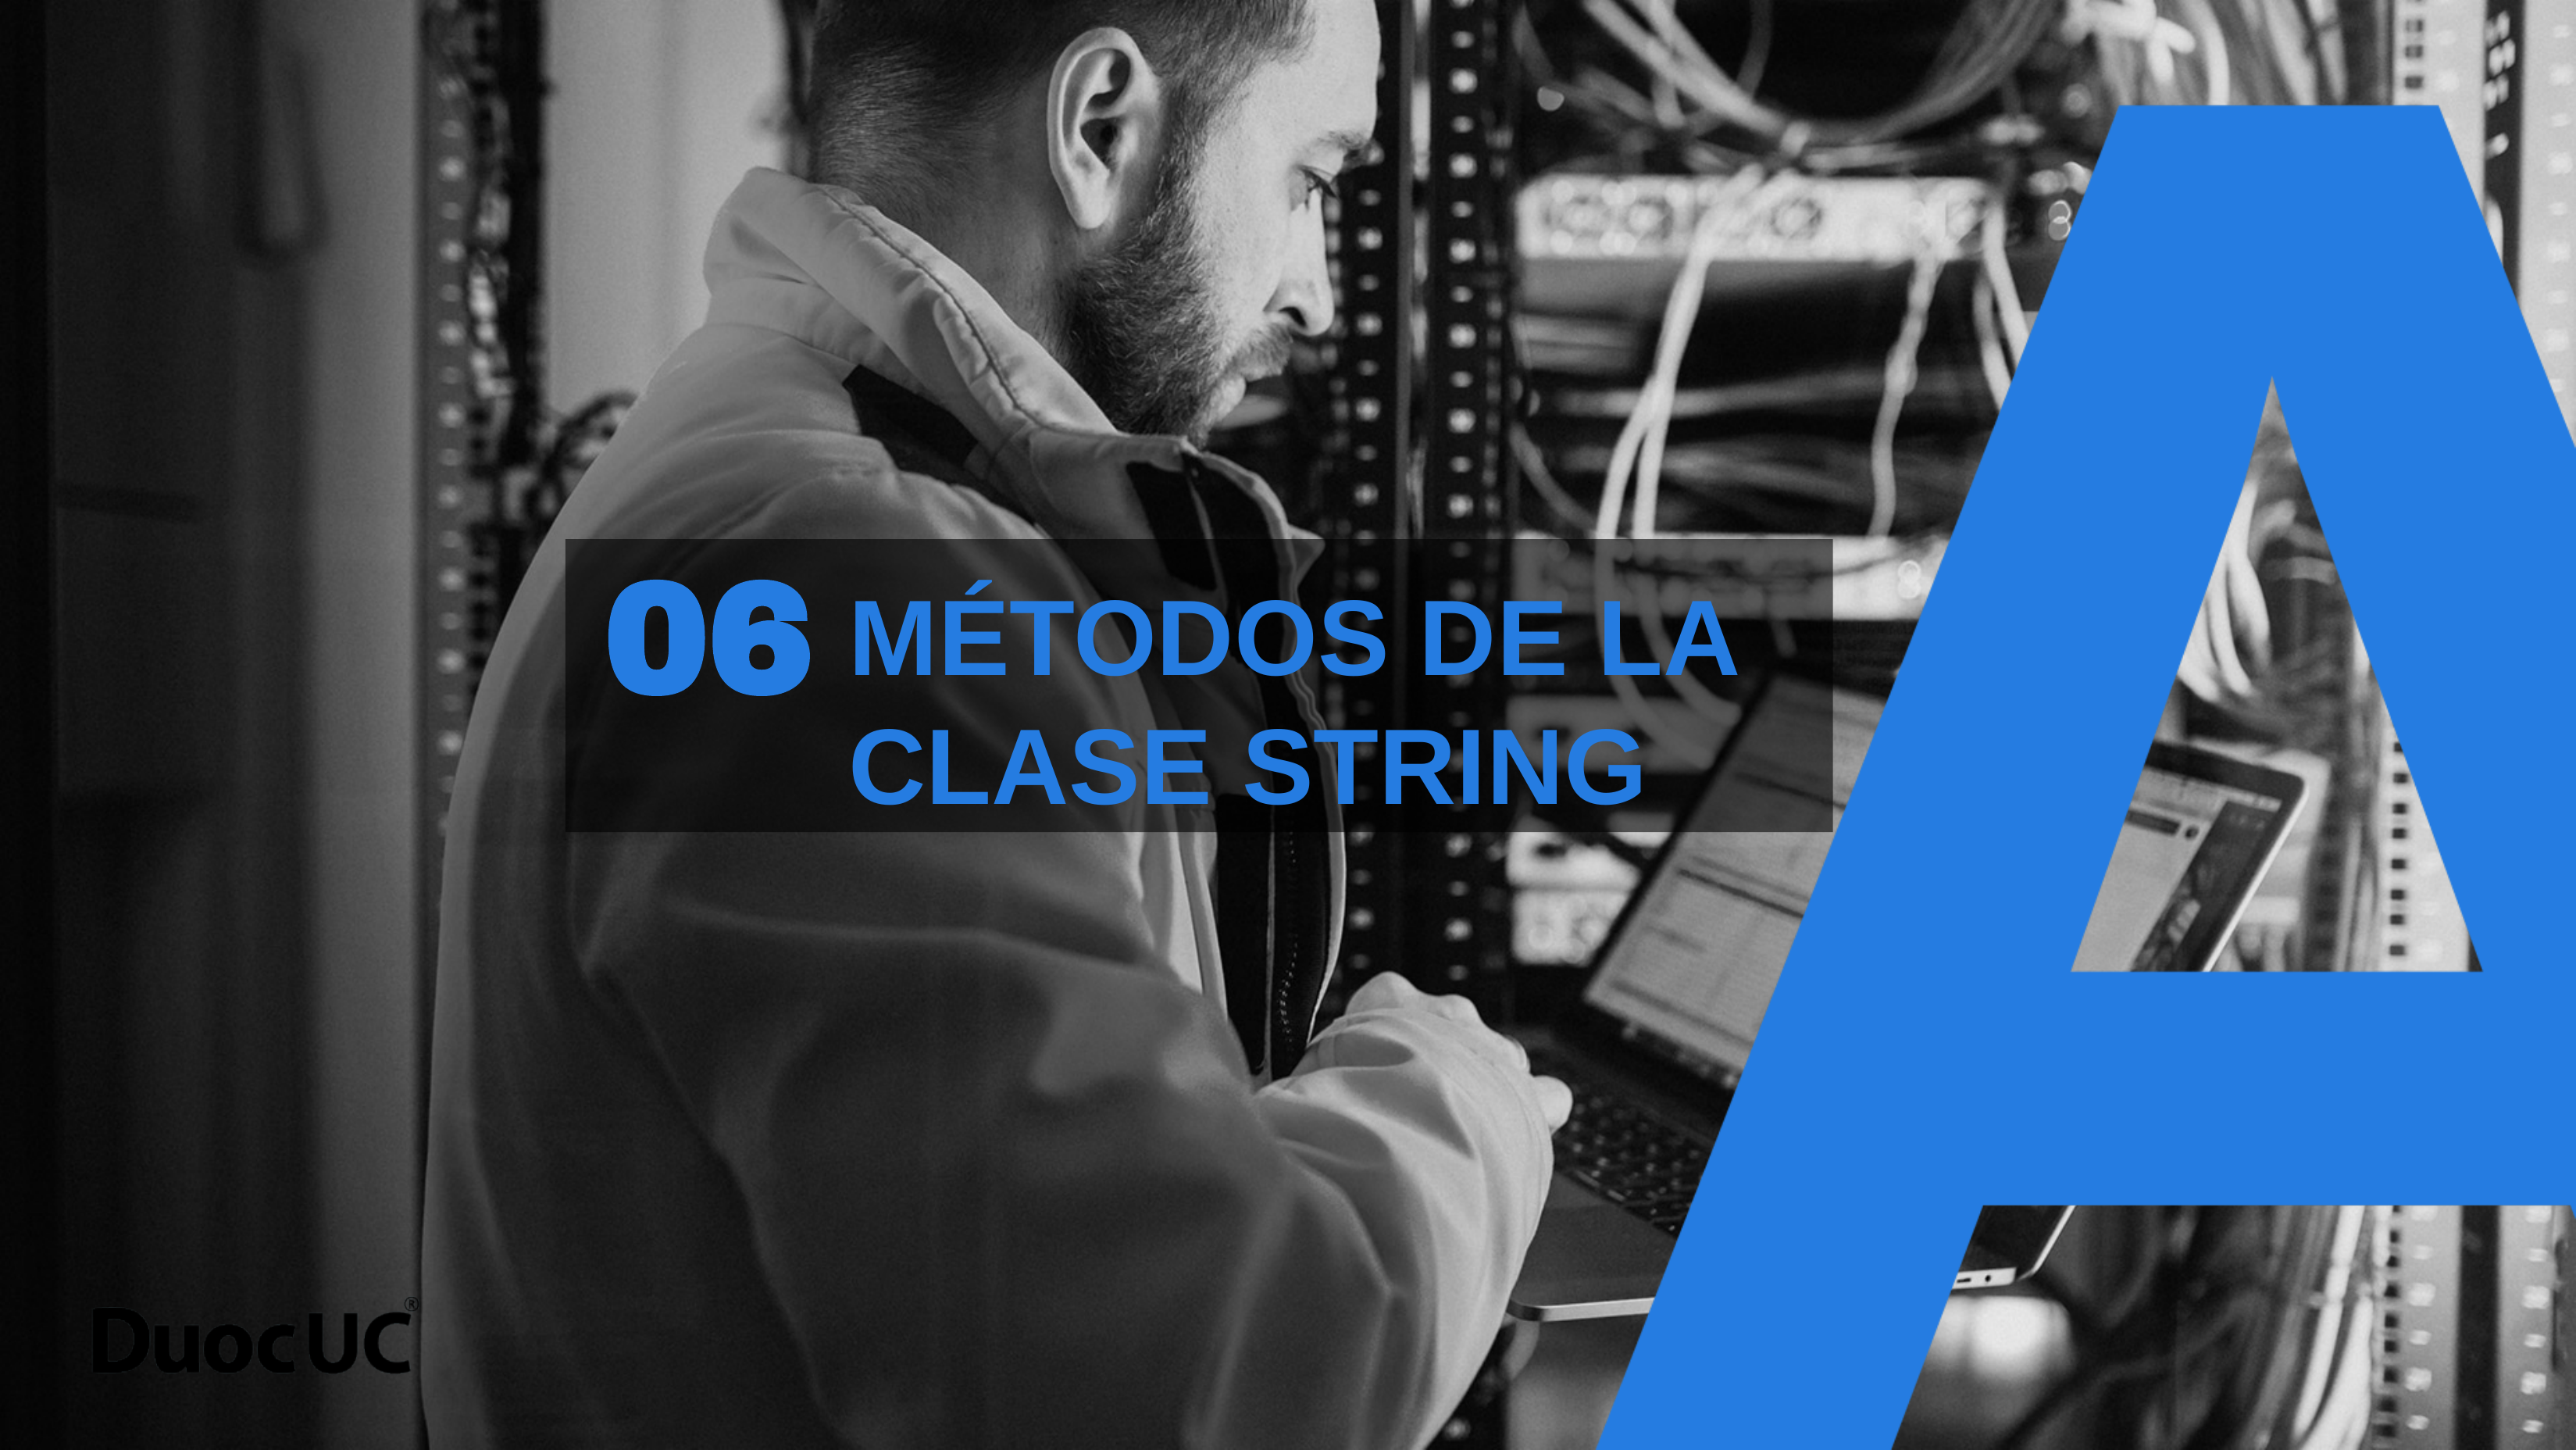

06
# MÉTODOS DE LA CLASE STRING